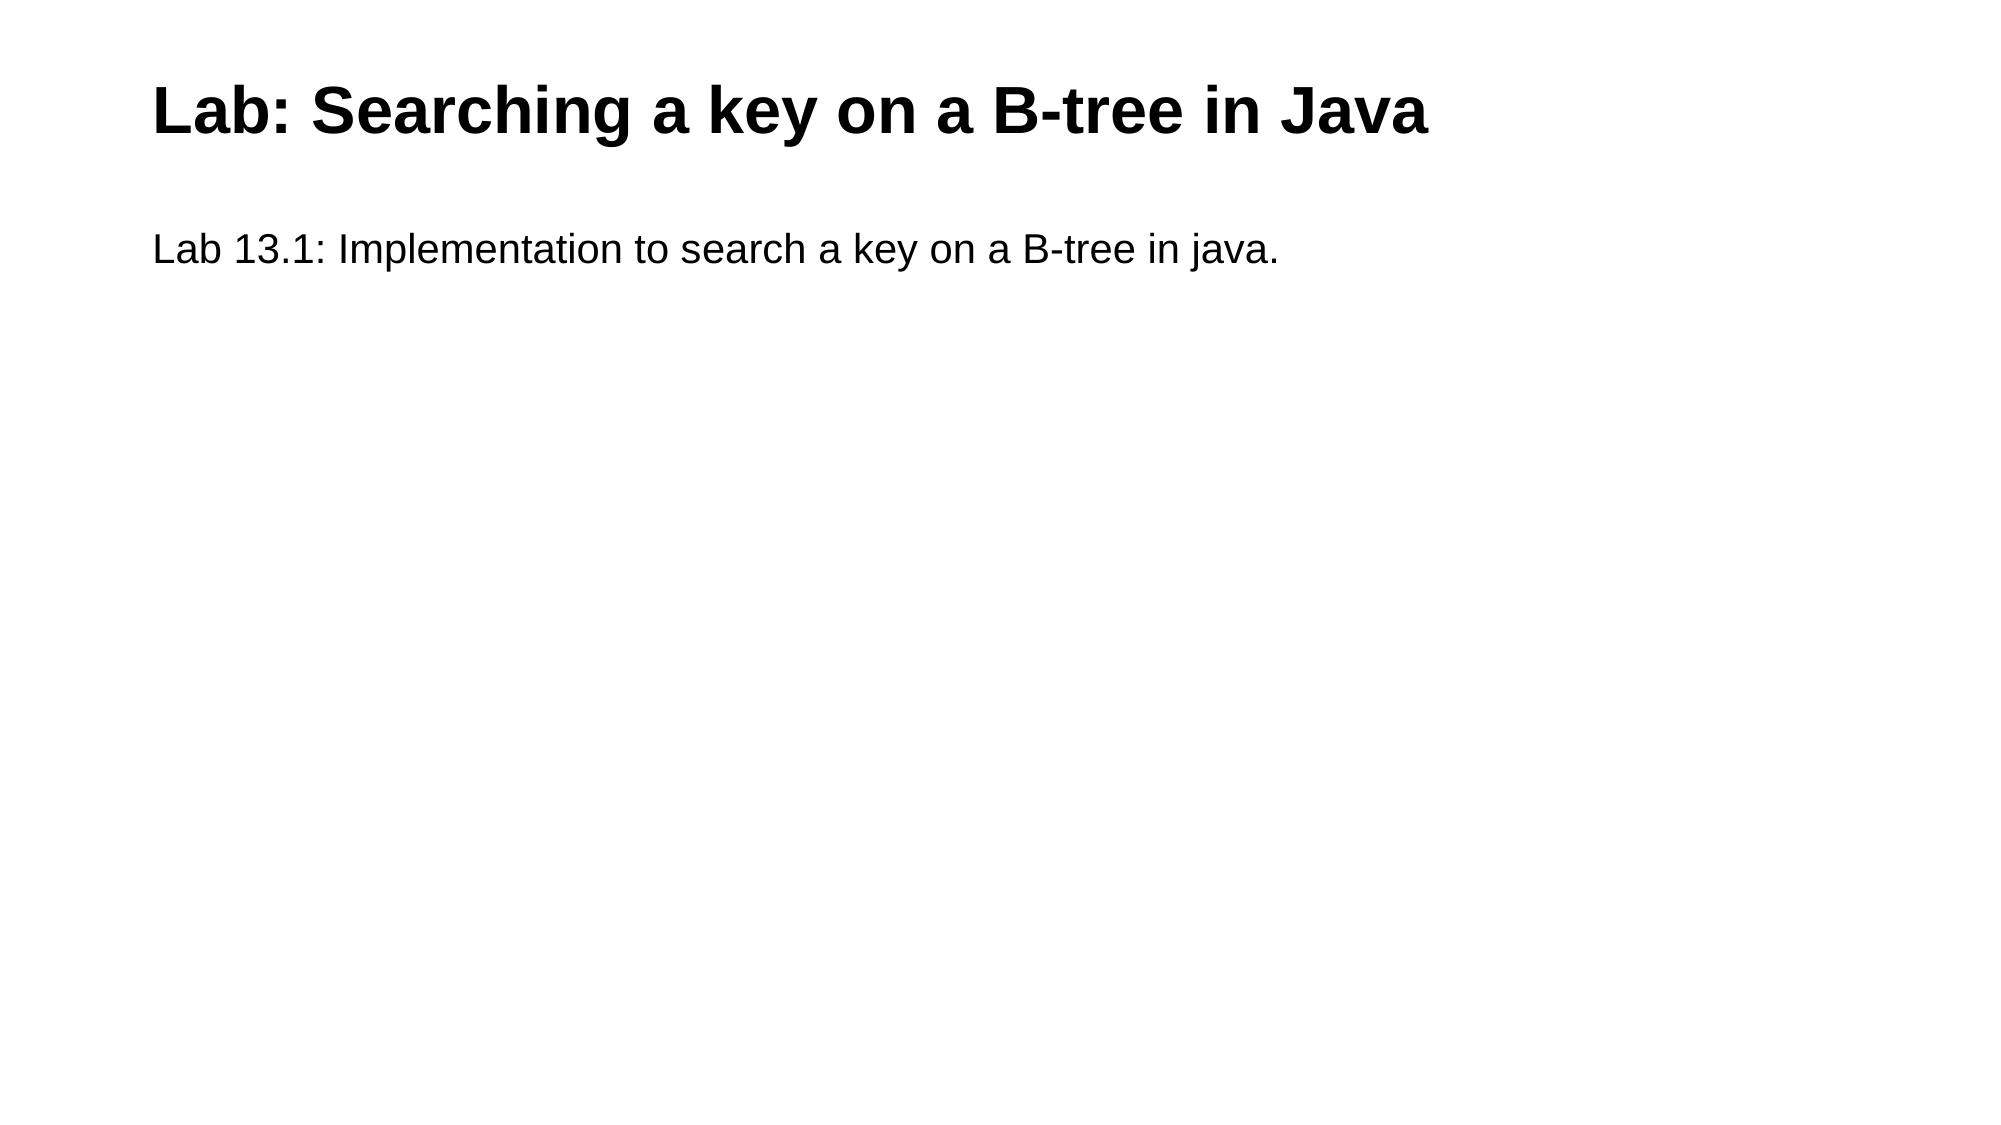

# Lab: Searching a key on a B-tree in Java
Lab 13.1: Implementation to search a key on a B-tree in java.